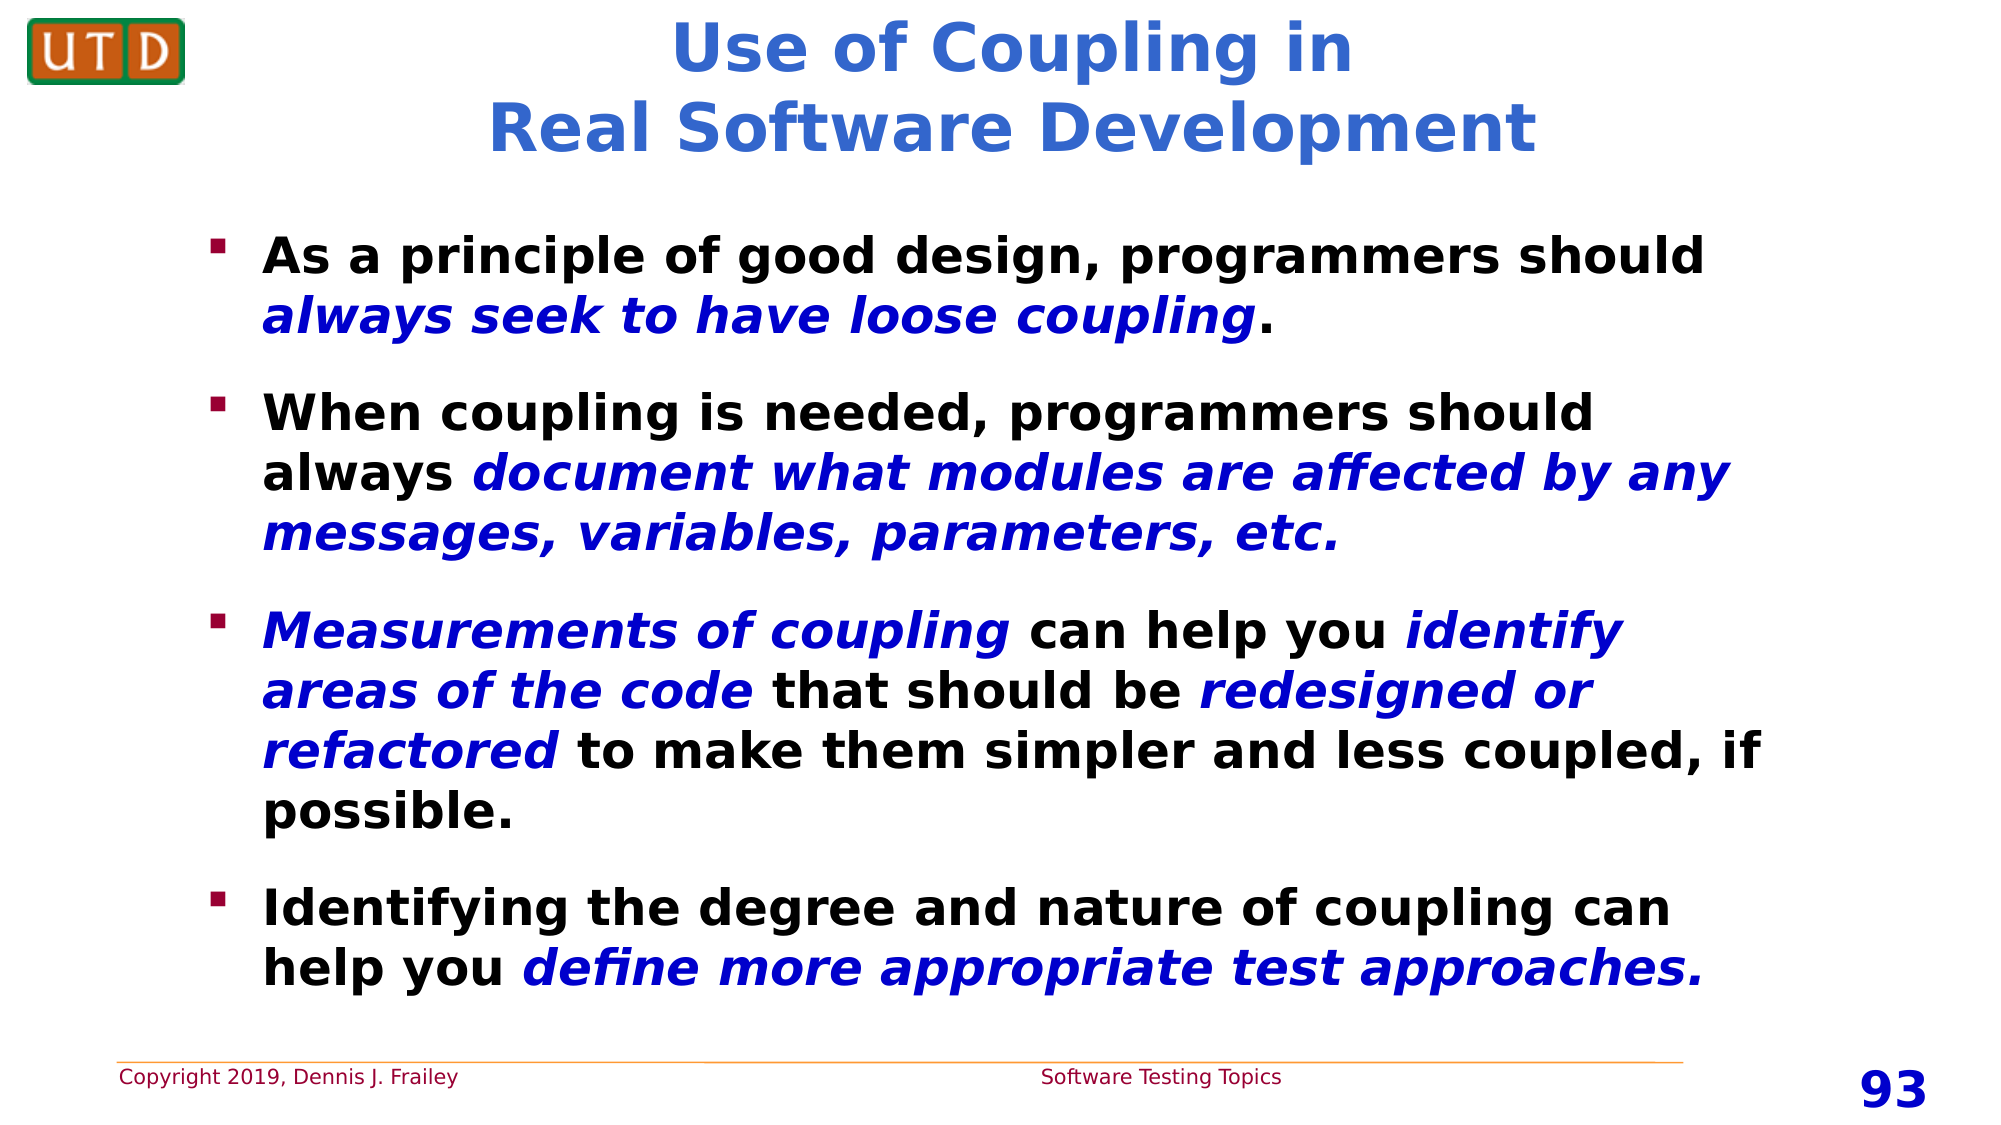

# Use of Coupling in Real Software Development
As a principle of good design, programmers should always seek to have loose coupling.
When coupling is needed, programmers should always document what modules are affected by any messages, variables, parameters, etc.
Measurements of coupling can help you identify areas of the code that should be redesigned or refactored to make them simpler and less coupled, if possible.
Identifying the degree and nature of coupling can help you define more appropriate test approaches.